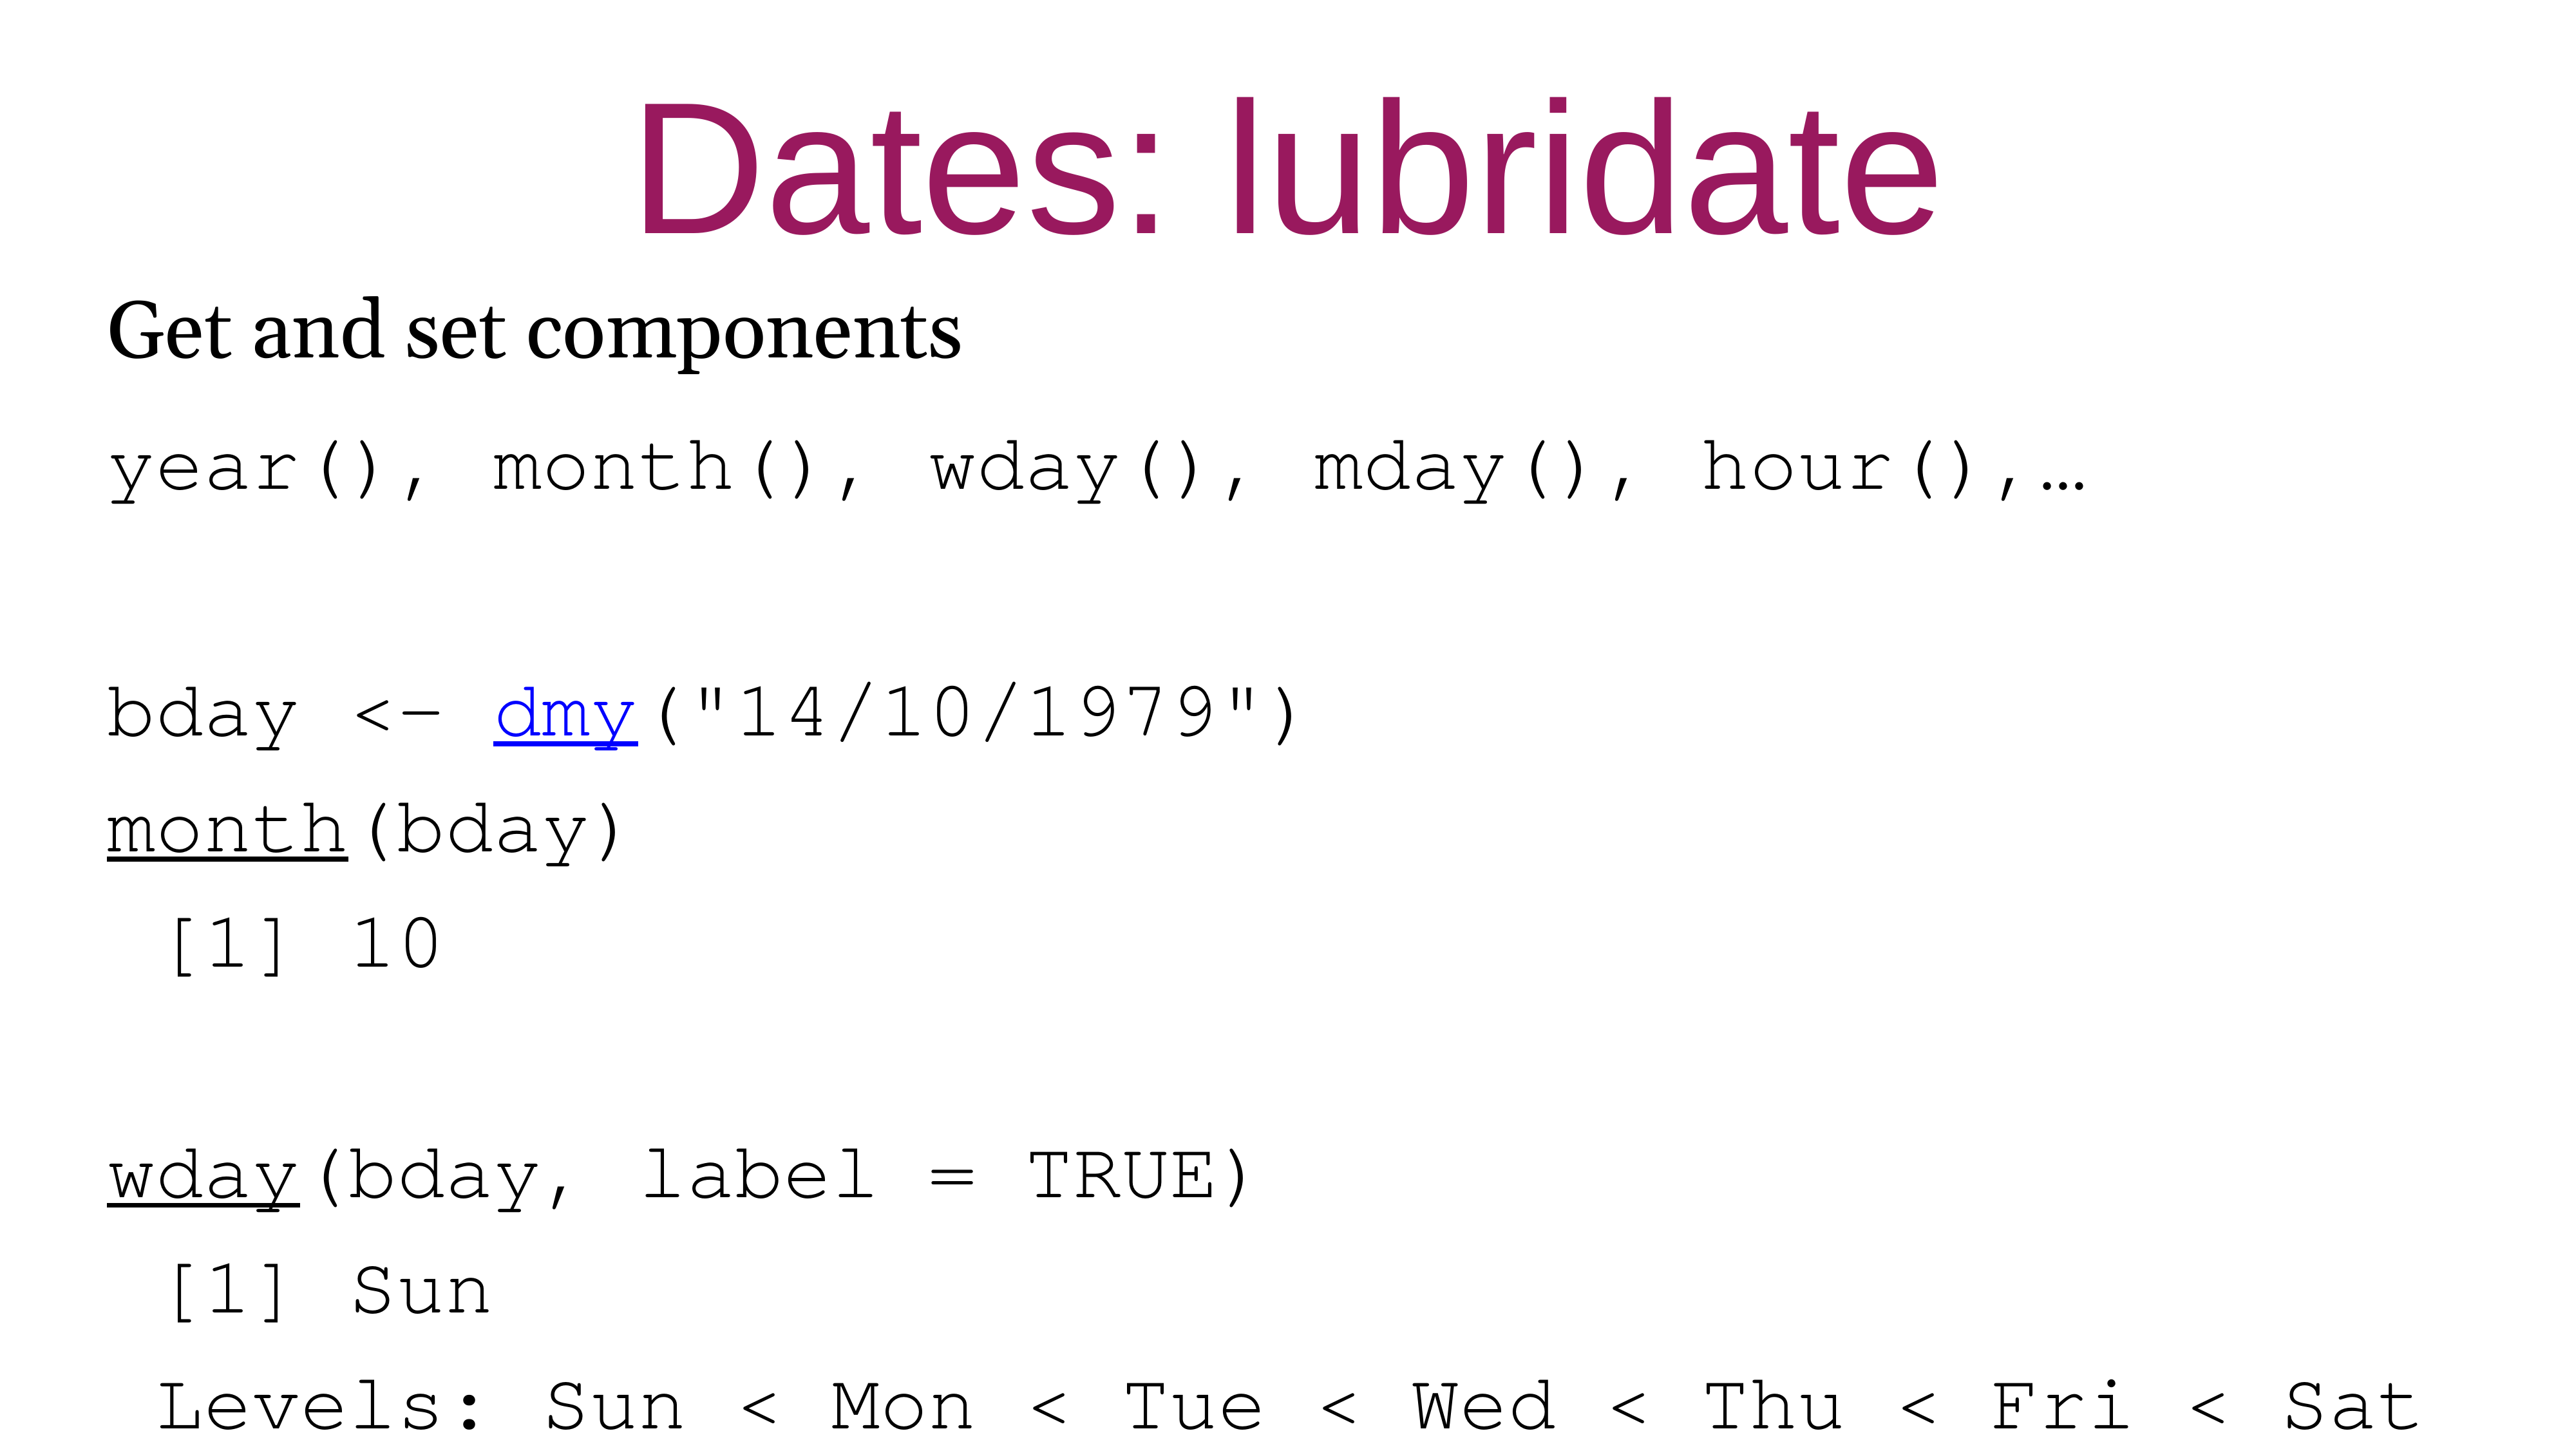

# Dates: lubridate
Get and set components
year(), month(), wday(), mday(), hour(),…

bday <- dmy("14/10/1979")
month(bday)
 [1] 10

wday(bday, label = TRUE)
 [1] Sun
 Levels: Sun < Mon < Tue < Wed < Thu < Fri < Sat